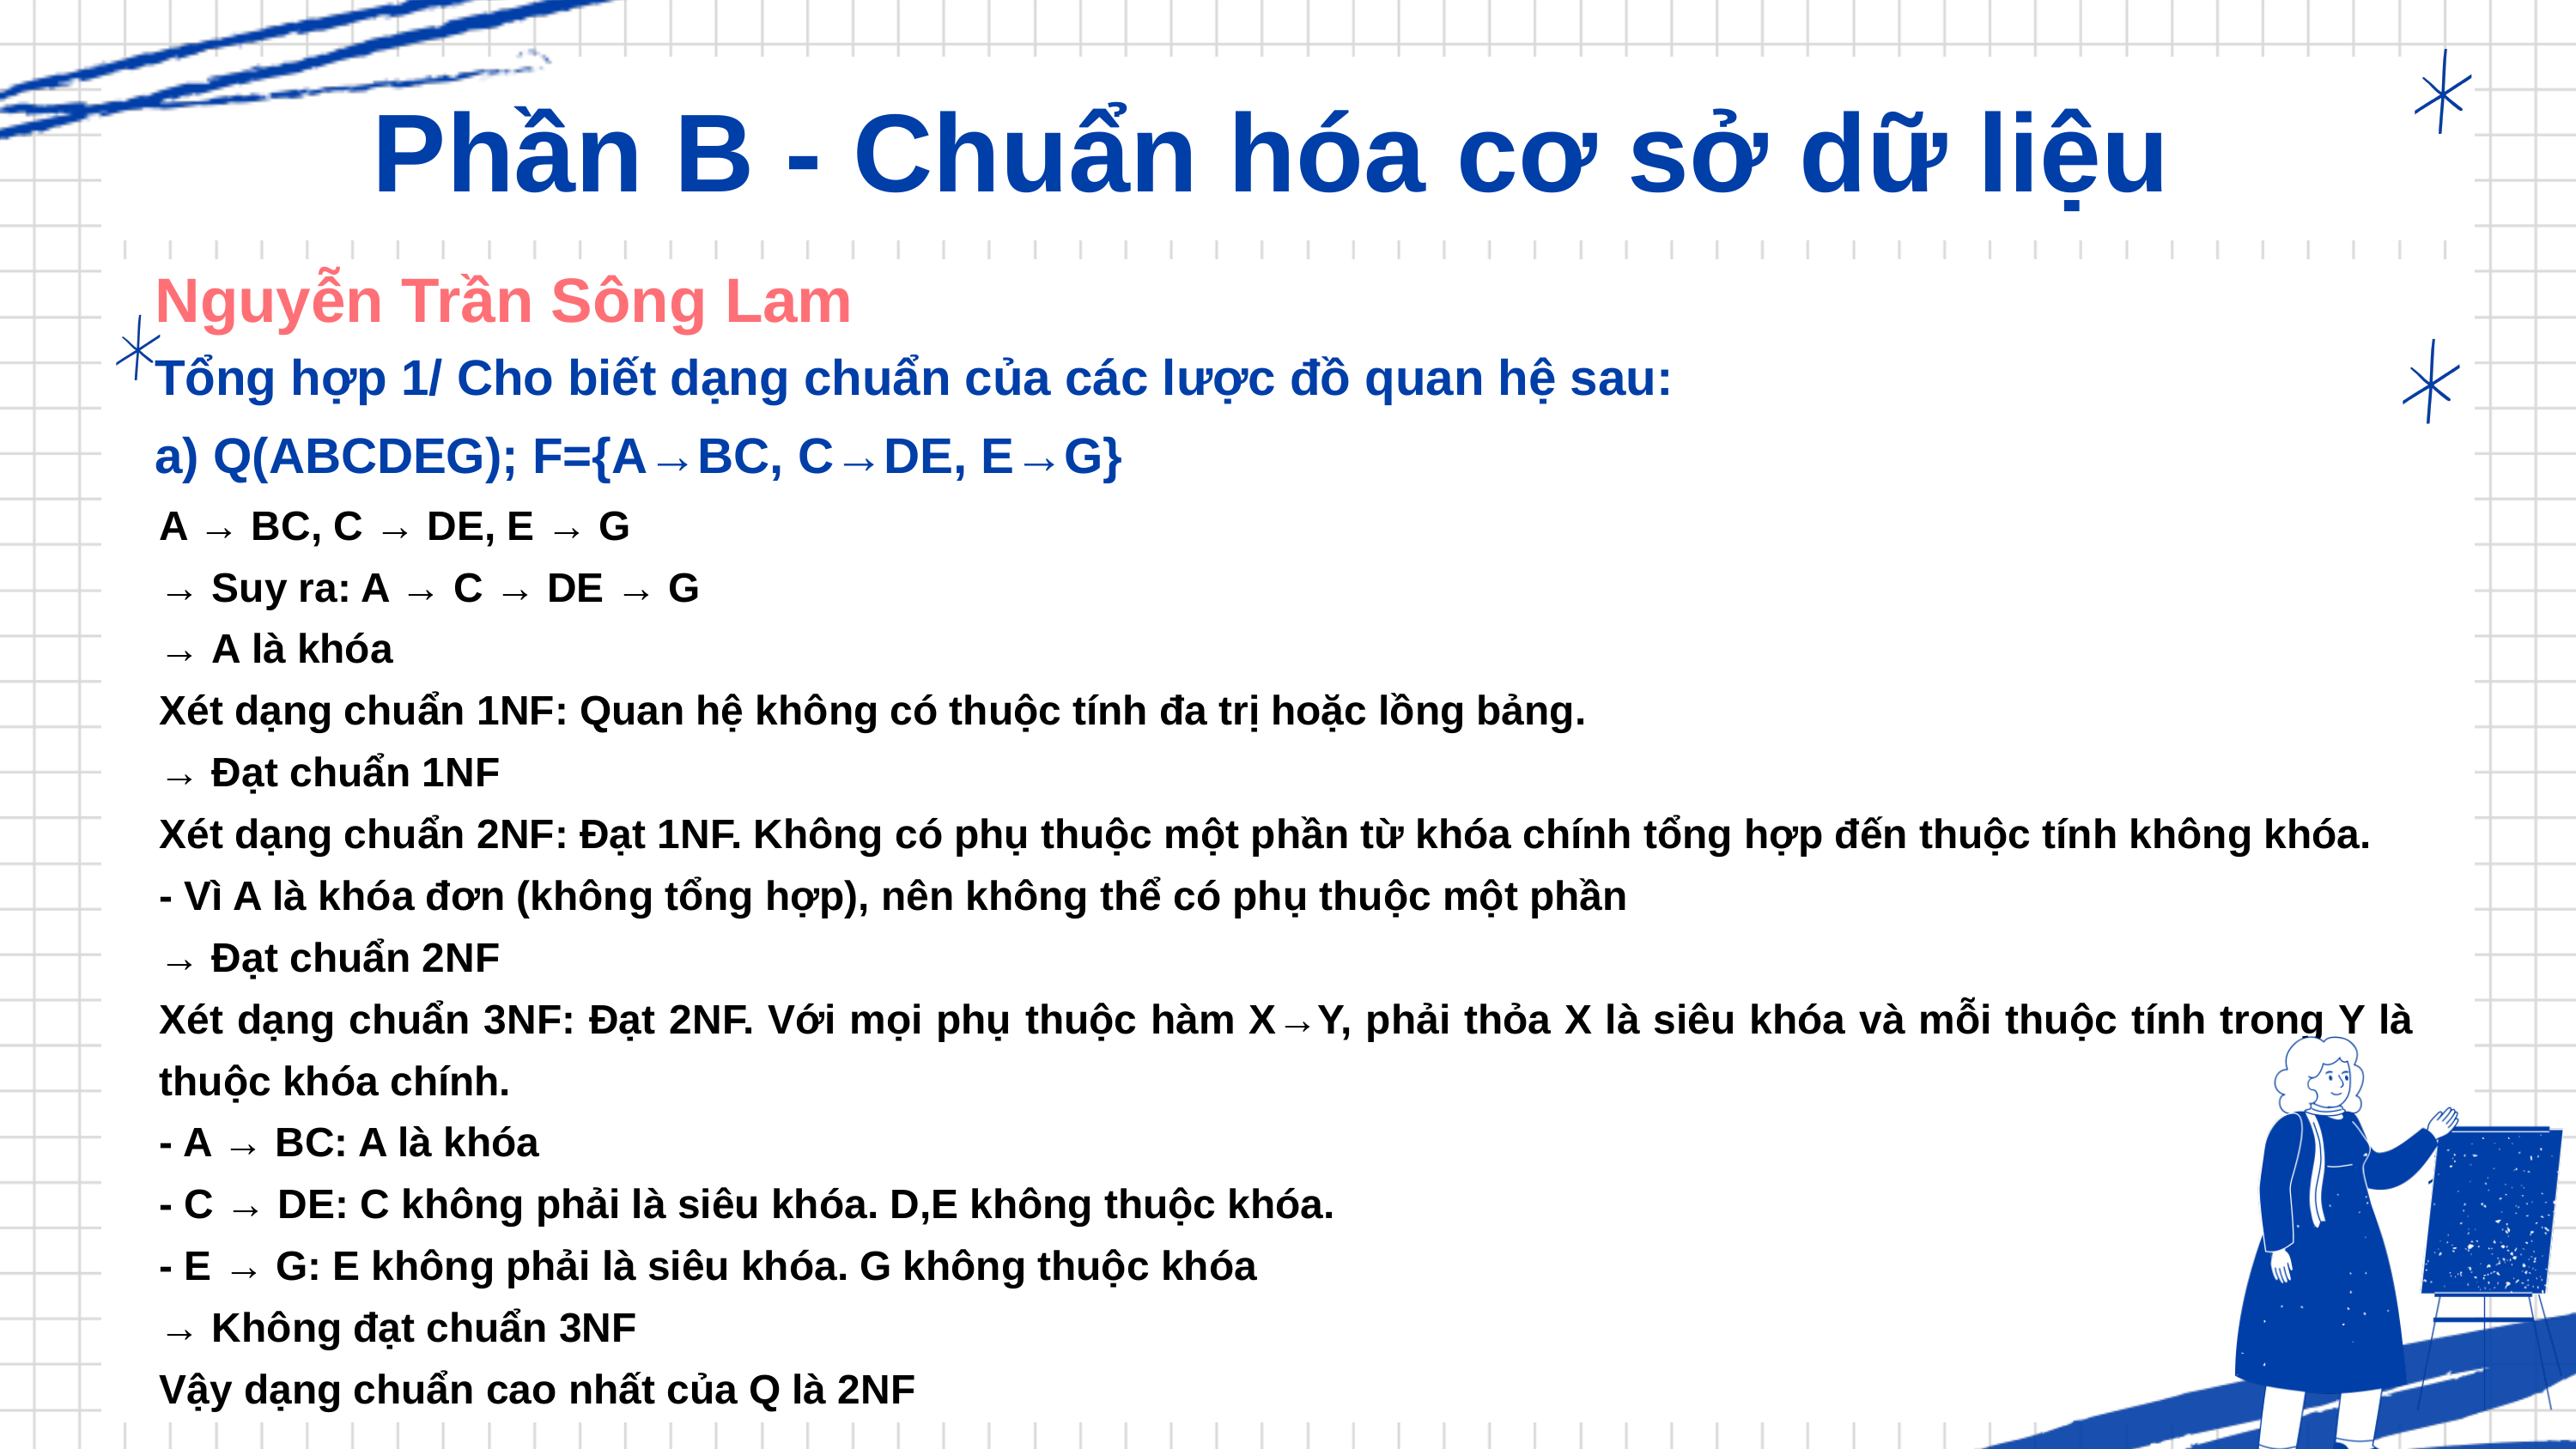

Phần B - Chuẩn hóa cơ sở dữ liệu
Nguyễn Trần Sông Lam

Tổng hợp 1/ Cho biết dạng chuẩn của các lược đồ quan hệ sau:
a) Q(ABCDEG); F={A→BC, C→DE, E→G}

A → BC, C → DE, E → G
→ Suy ra: A → C → DE → G
→ A là khóa
Xét dạng chuẩn 1NF: Quan hệ không có thuộc tính đa trị hoặc lồng bảng.
→ Đạt chuẩn 1NF
Xét dạng chuẩn 2NF: Đạt 1NF. Không có phụ thuộc một phần từ khóa chính tổng hợp đến thuộc tính không khóa.
- Vì A là khóa đơn (không tổng hợp), nên không thể có phụ thuộc một phần
→ Đạt chuẩn 2NF
Xét dạng chuẩn 3NF: Đạt 2NF. Với mọi phụ thuộc hàm X→Y, phải thỏa X là siêu khóa và mỗi thuộc tính trong Y là thuộc khóa chính.
- A → BC: A là khóa
- C → DE: C không phải là siêu khóa. D,E không thuộc khóa.
- E → G: E không phải là siêu khóa. G không thuộc khóa
→ Không đạt chuẩn 3NF
Vậy dạng chuẩn cao nhất của Q là 2NF